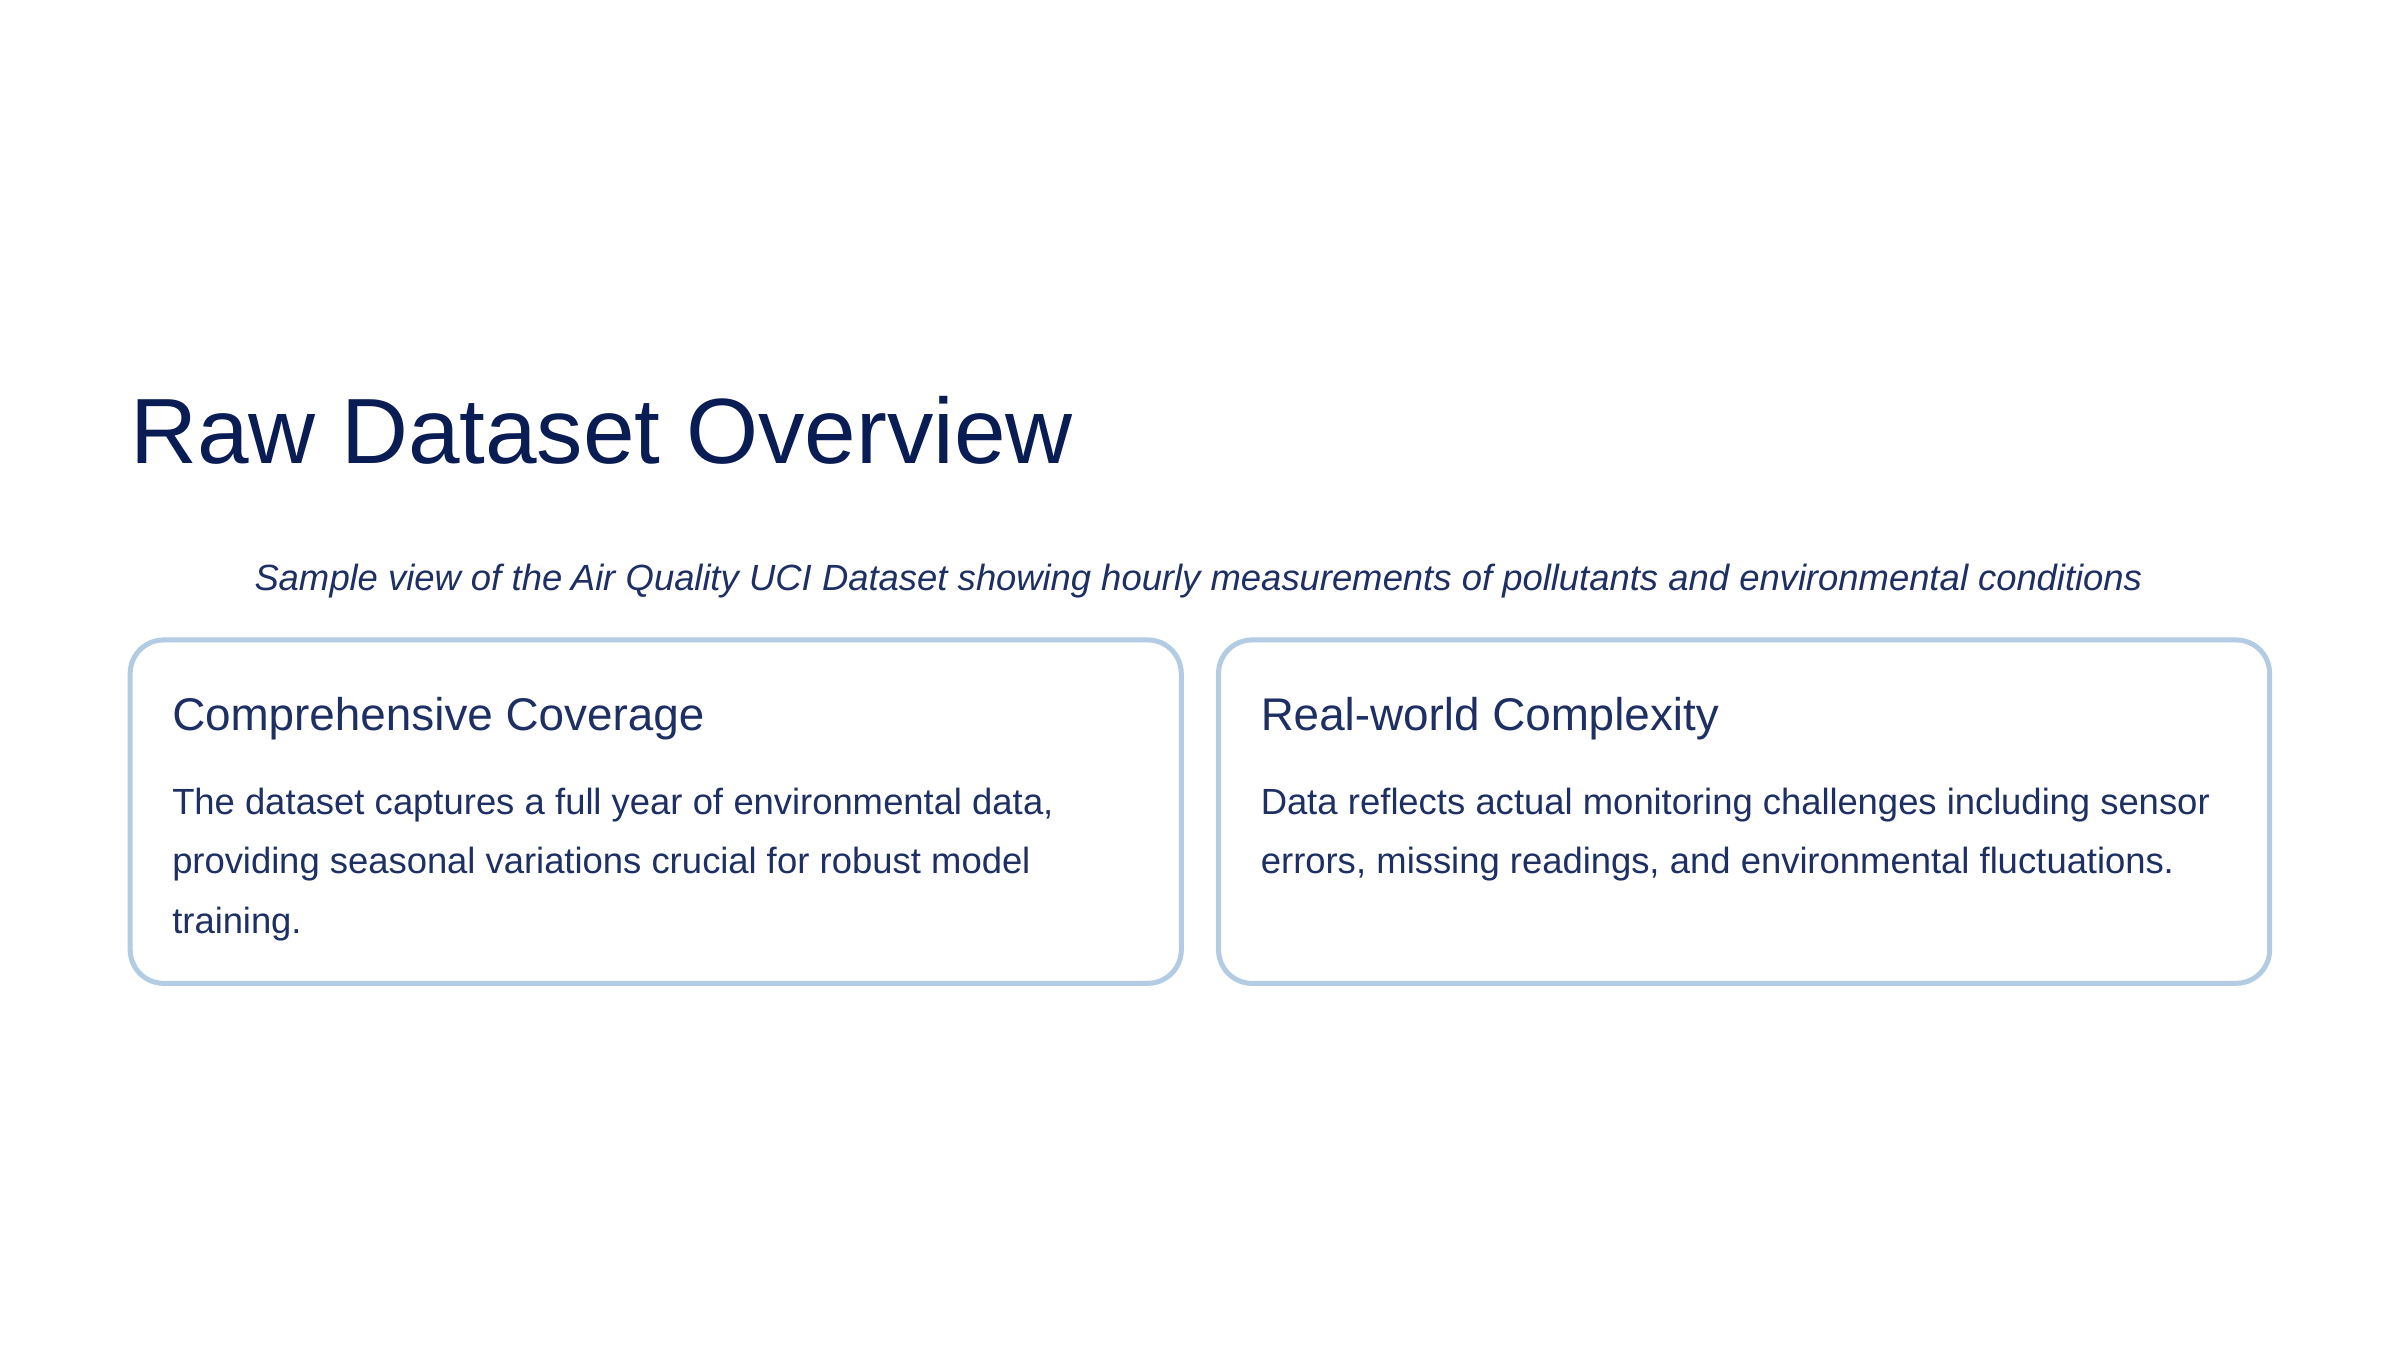

Raw Dataset Overview
Sample view of the Air Quality UCI Dataset showing hourly measurements of pollutants and environmental conditions

Comprehensive Coverage
Real-world Complexity
The dataset captures a full year of environmental data, providing seasonal variations crucial for robust model training.
Data reflects actual monitoring challenges including sensor errors, missing readings, and environmental fluctuations.